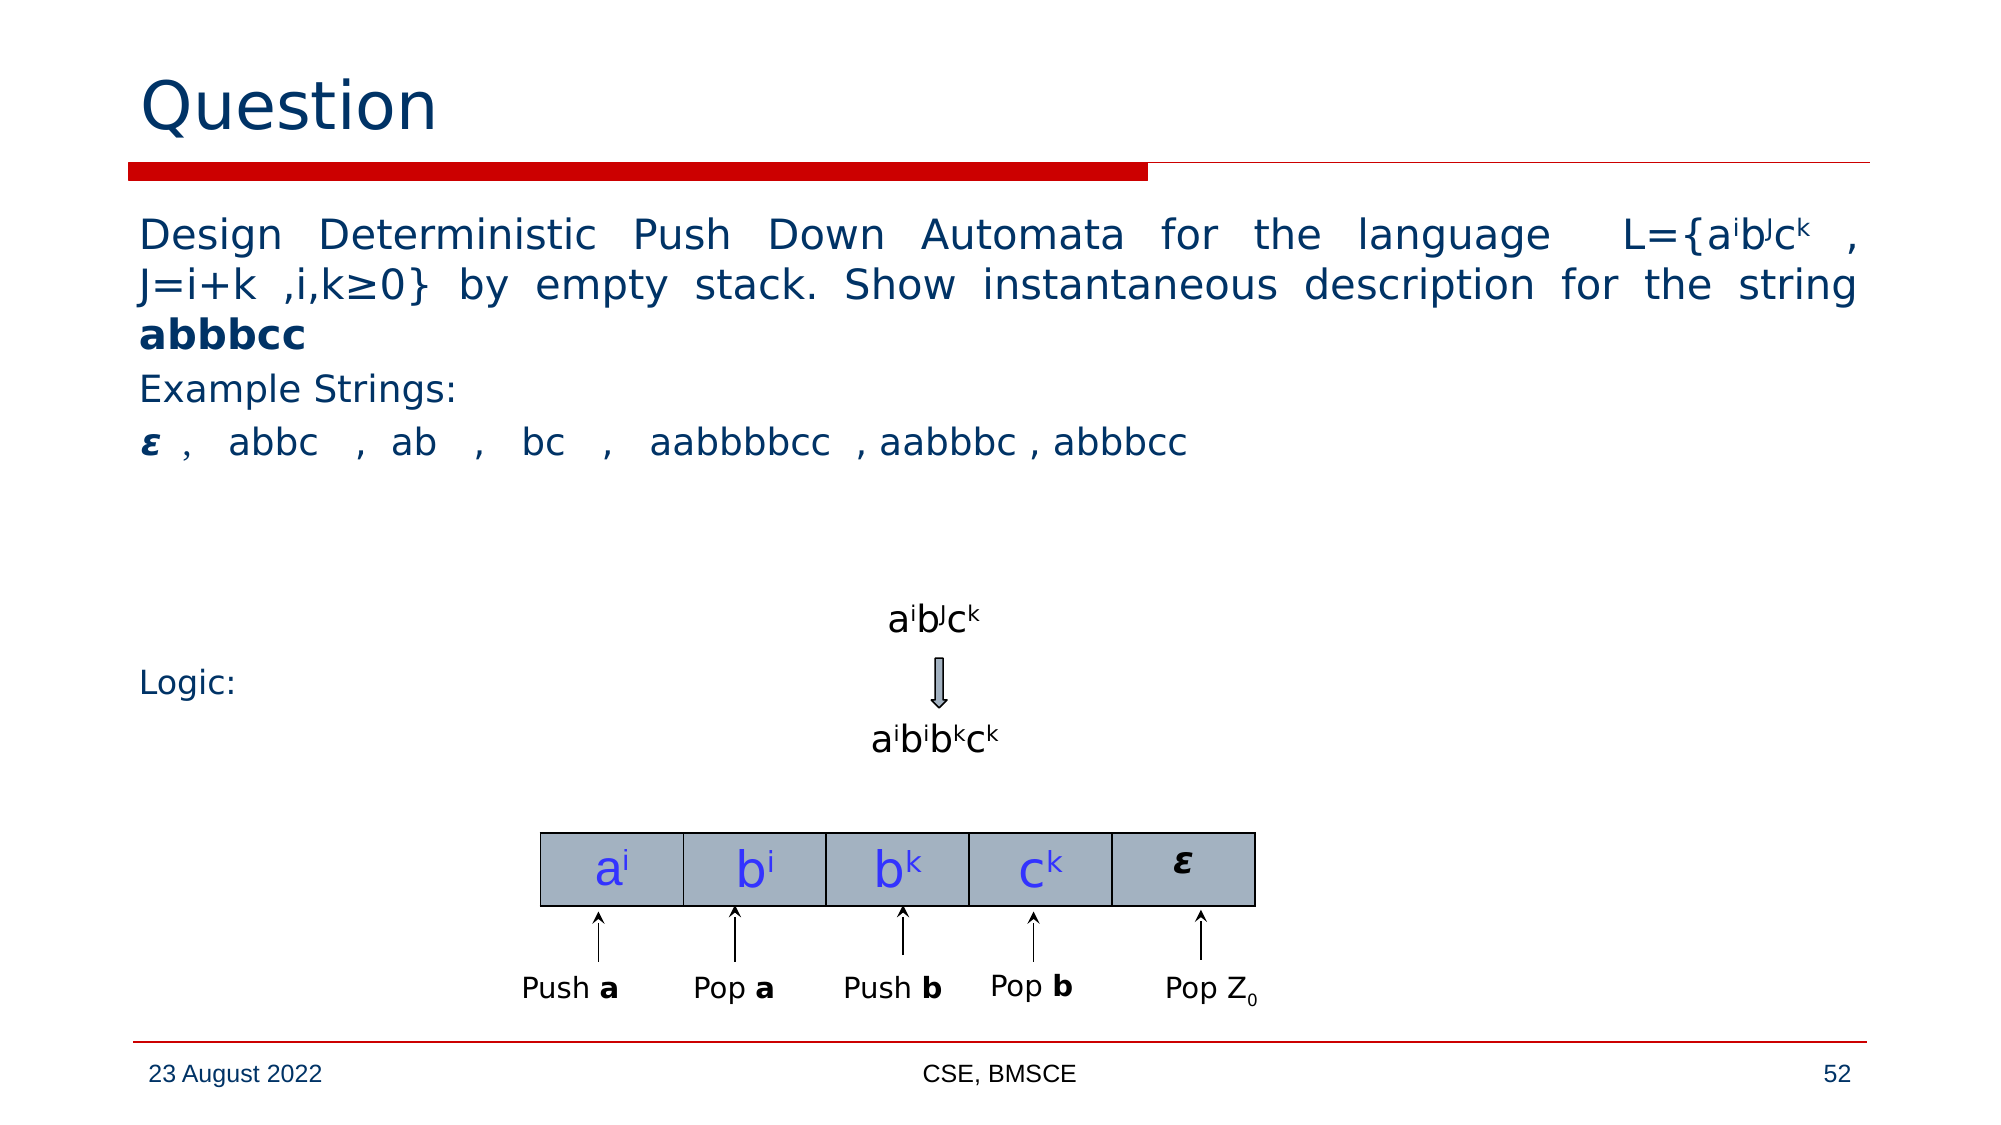

# Question
Design Deterministic Push Down Automata for the language  L={aibJck , J=i+k ,i,k≥0} by empty stack. Show instantaneous description for the string abbbcc
Example Strings:
𝞮  ,   abbc   ,  ab   ,   bc   ,   aabbbbcc  , aabbbc , abbbcc

Logic:
aibJck

aibibkck
| ai | bi | bk | ck | 𝞮 |
| --- | --- | --- | --- | --- |
Pop b
Push a
Push b
Pop a
Pop Z0
CSE, BMSCE
52
23 August 2022